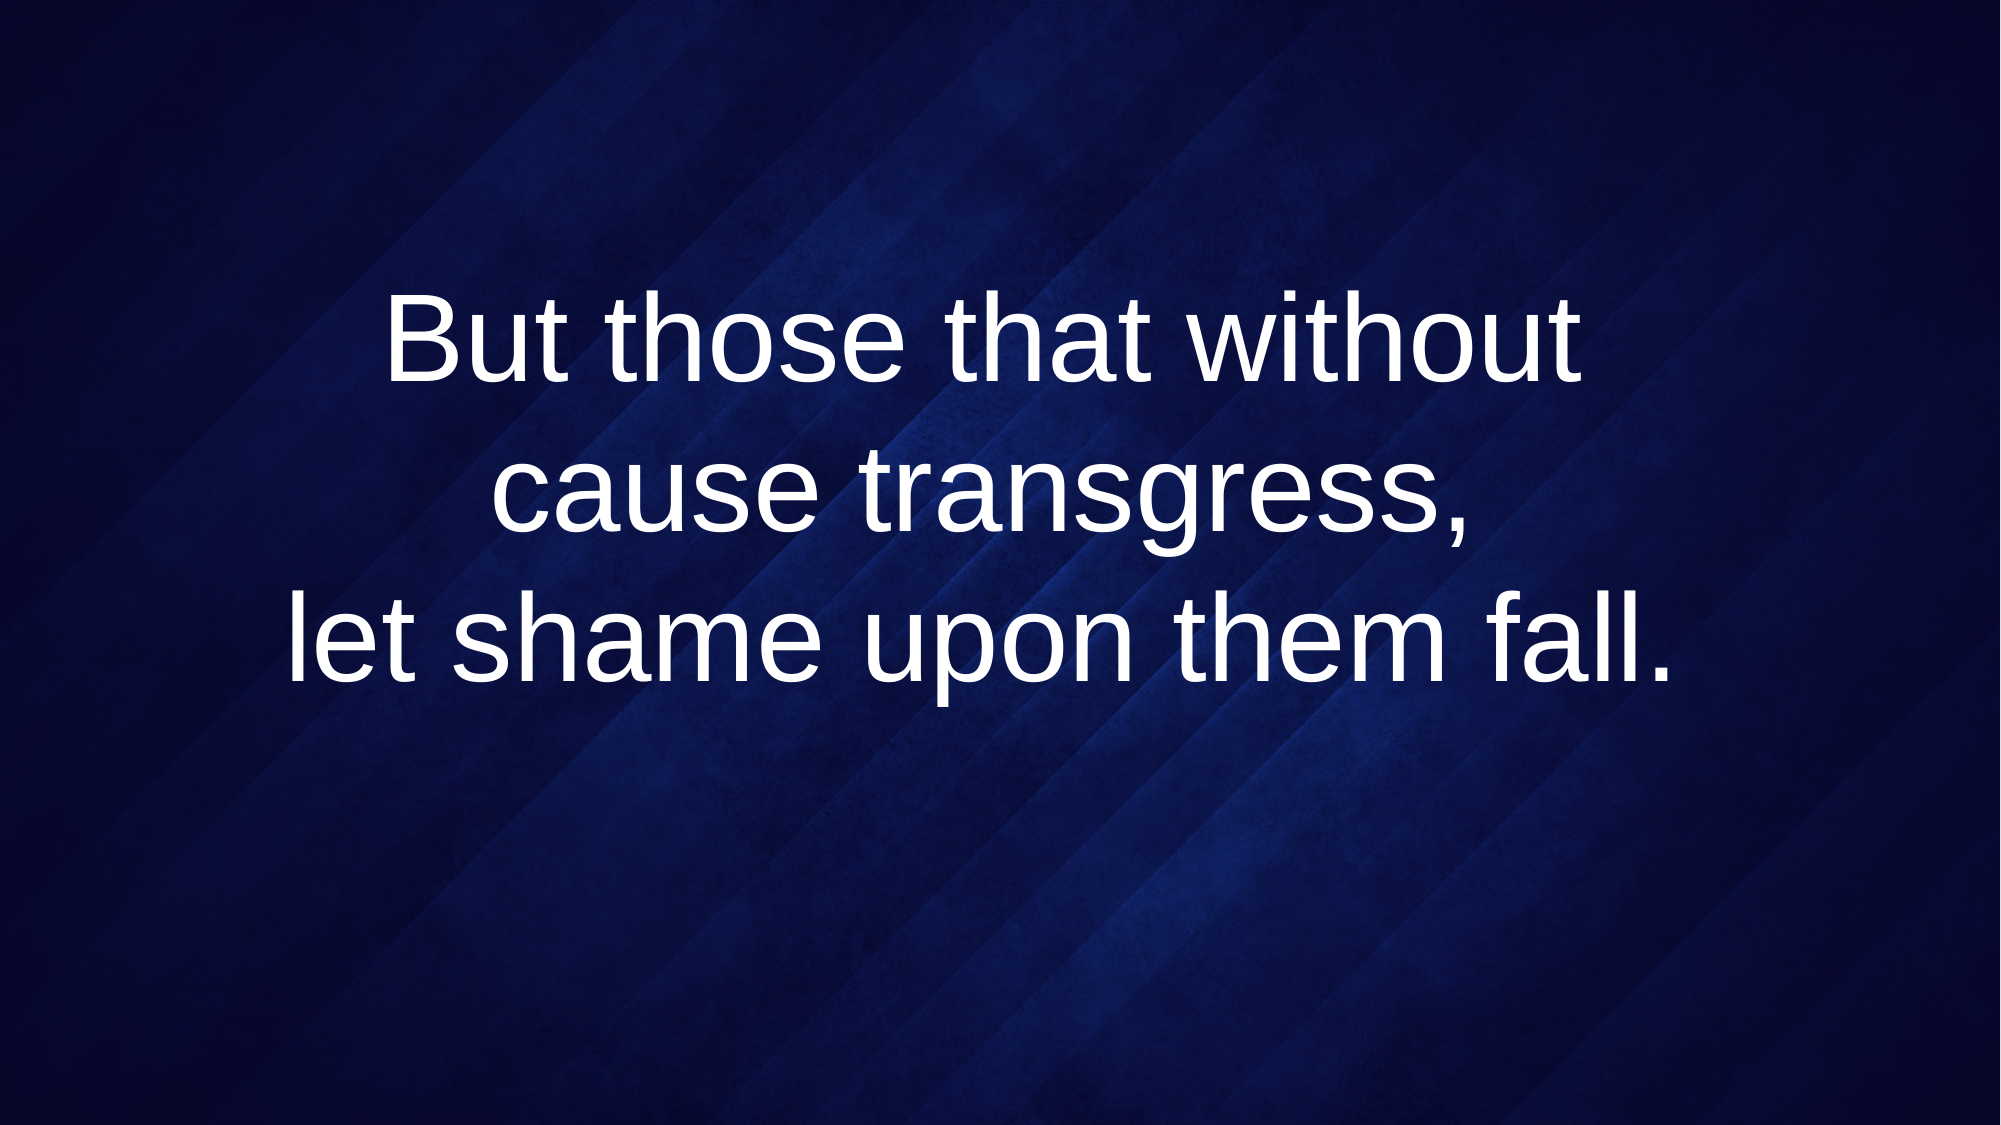

# But those that without cause transgress, let shame upon them fall.